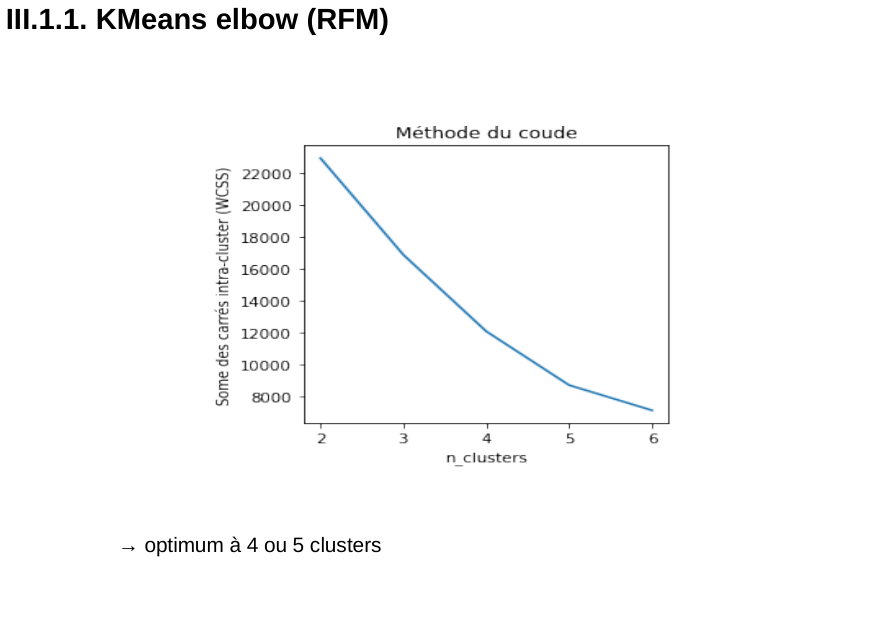

III.1.1. KMeans elbow (RFM)

→ optimum à 4 ou 5 clusters